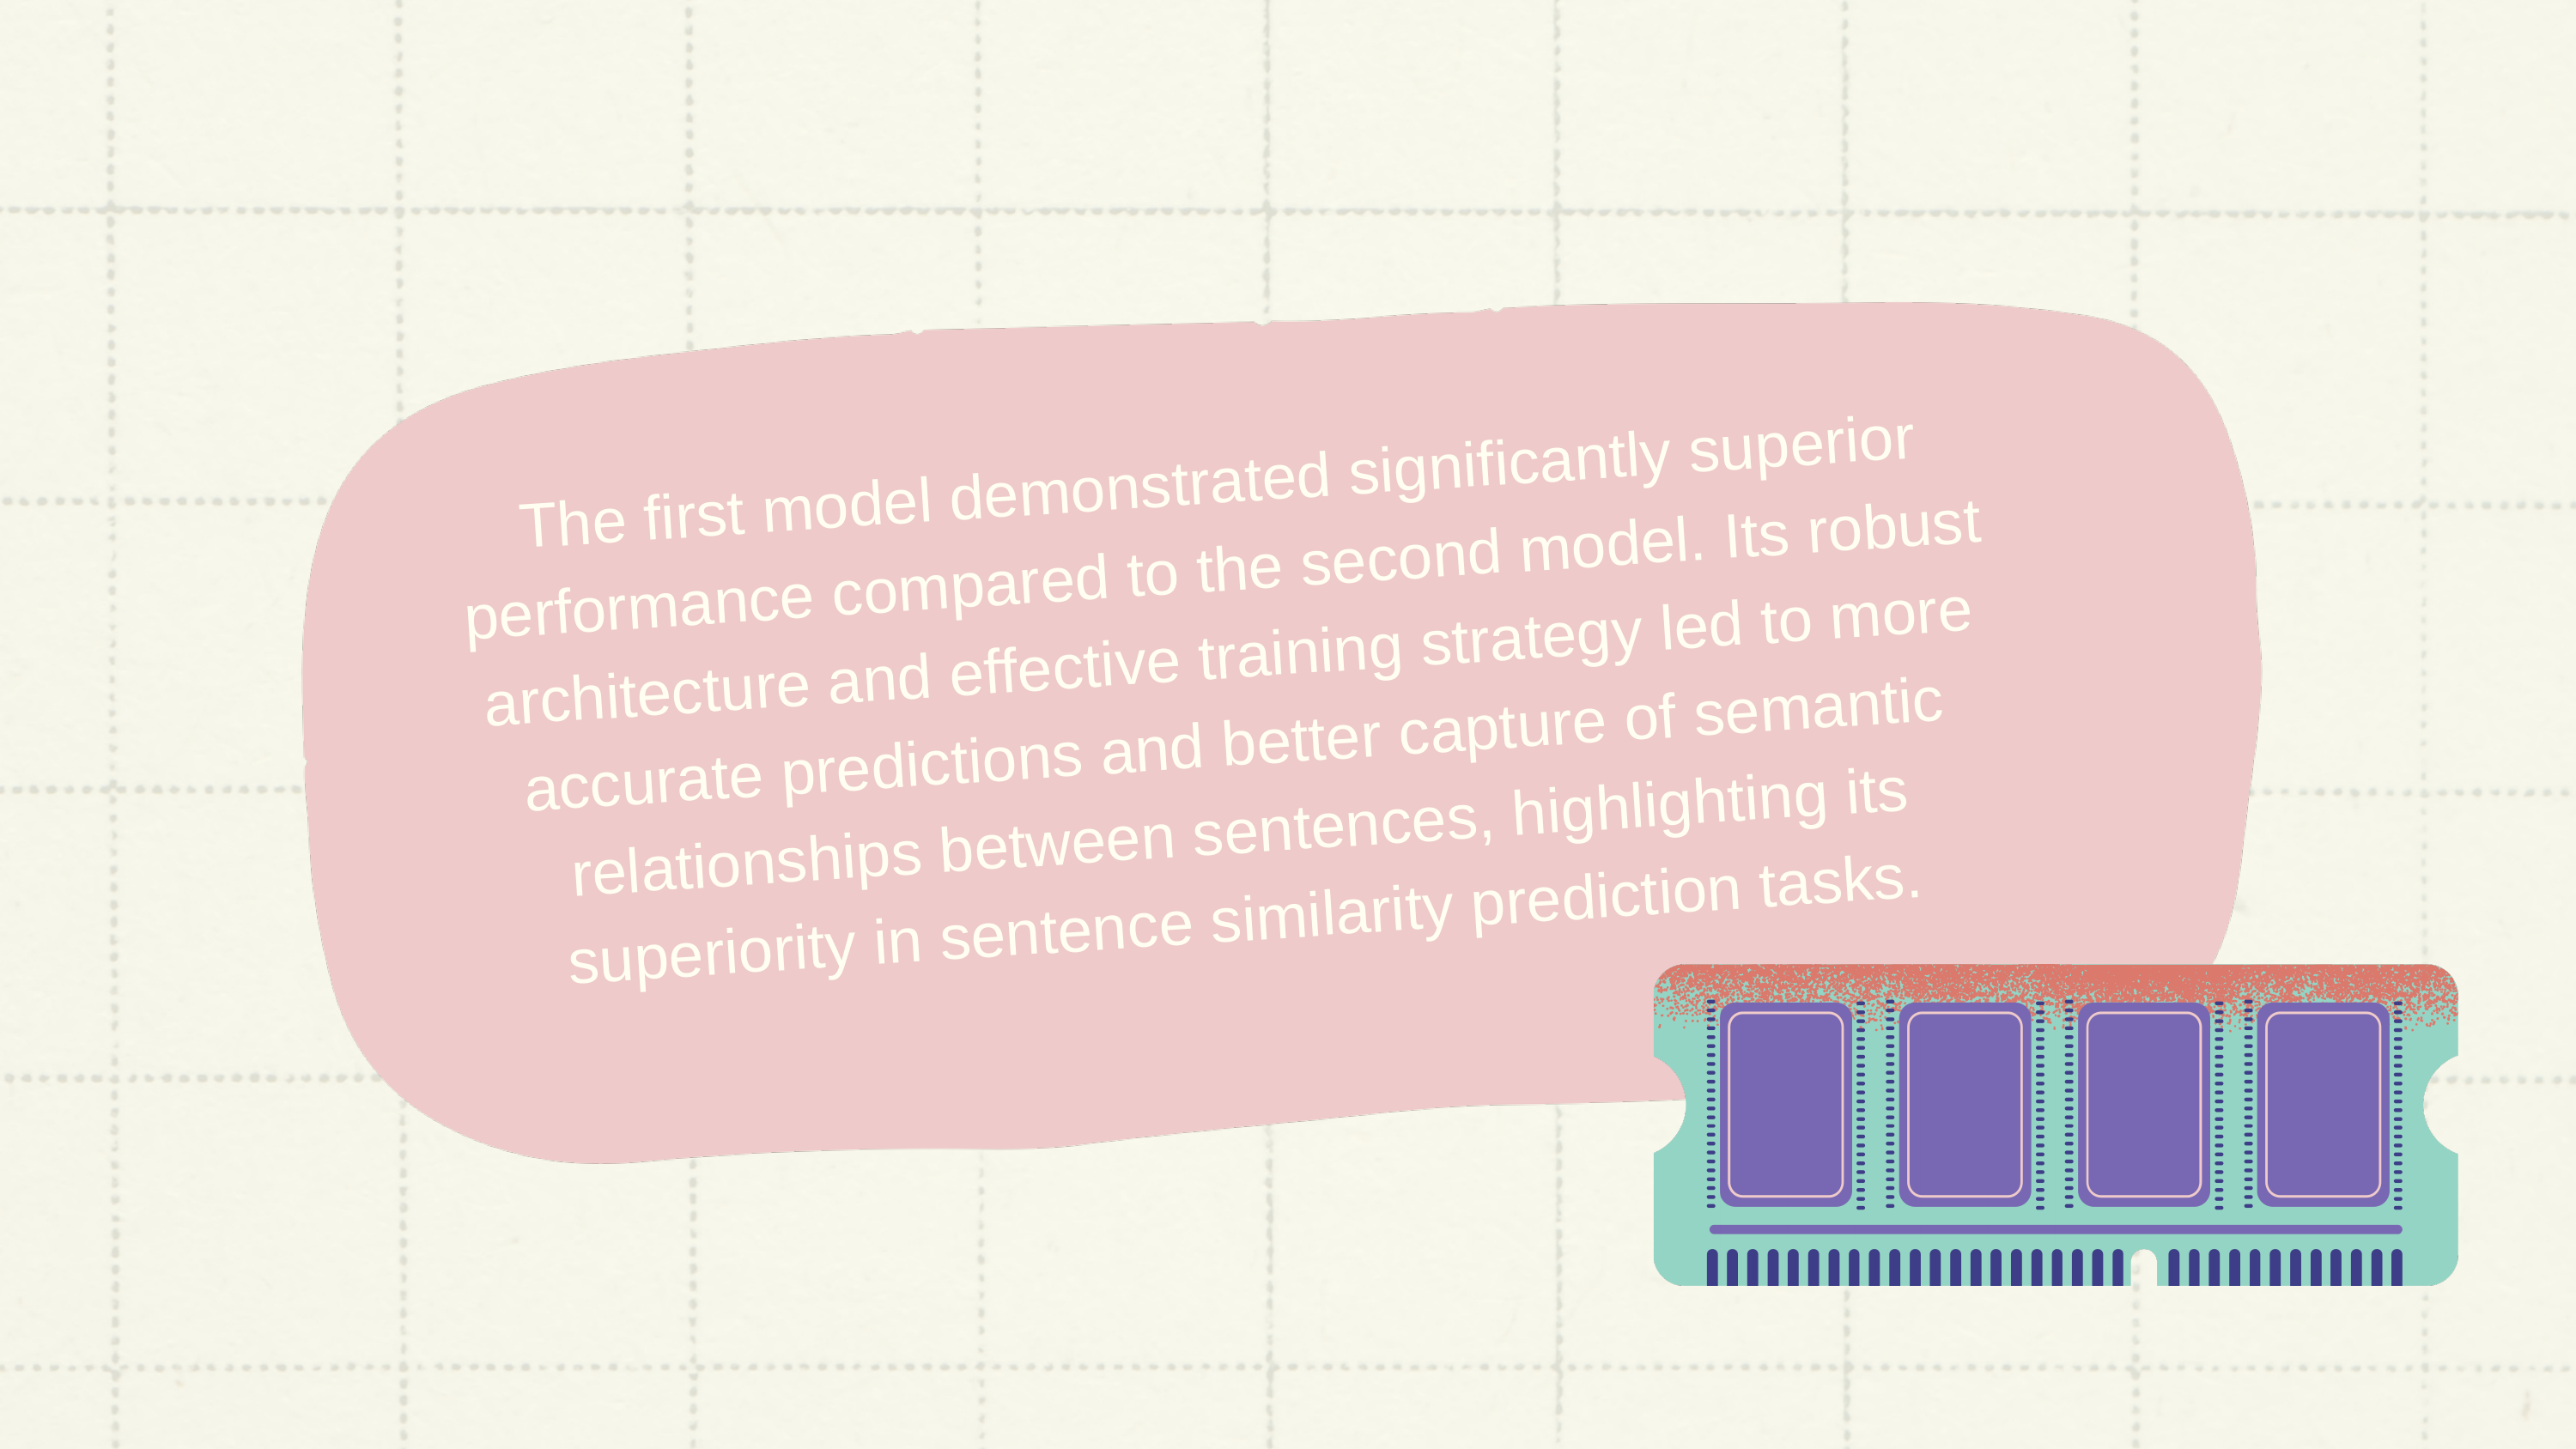

The first model demonstrated significantly superior performance compared to the second model. Its robust architecture and effective training strategy led to more accurate predictions and better capture of semantic relationships between sentences, highlighting its superiority in sentence similarity prediction tasks.